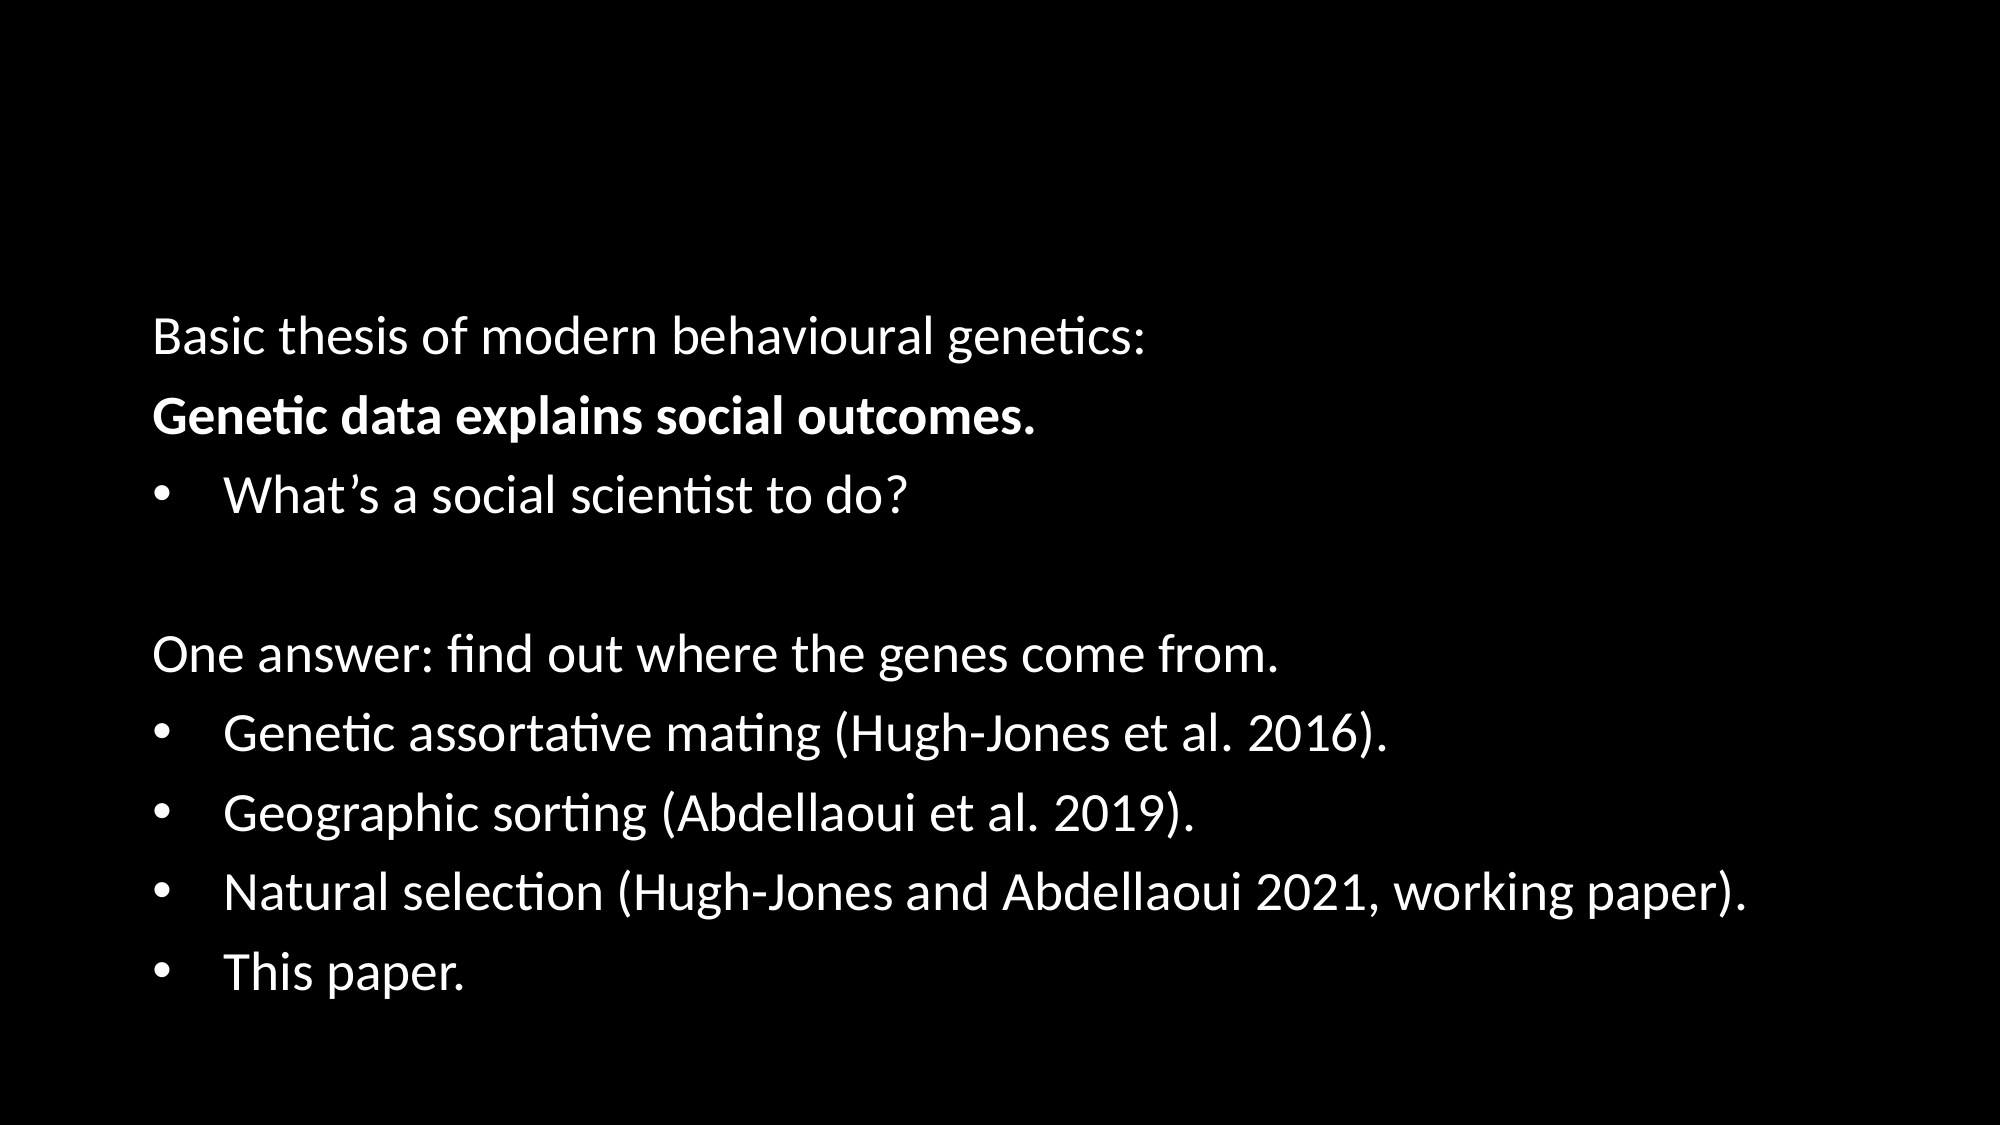

#
Basic thesis of modern behavioural genetics:
Genetic data explains social outcomes.
What’s a social scientist to do?

One answer: find out where the genes come from.
Genetic assortative mating (Hugh-Jones et al. 2016).
Geographic sorting (Abdellaoui et al. 2019).
Natural selection (Hugh-Jones and Abdellaoui 2021, working paper).
This paper.